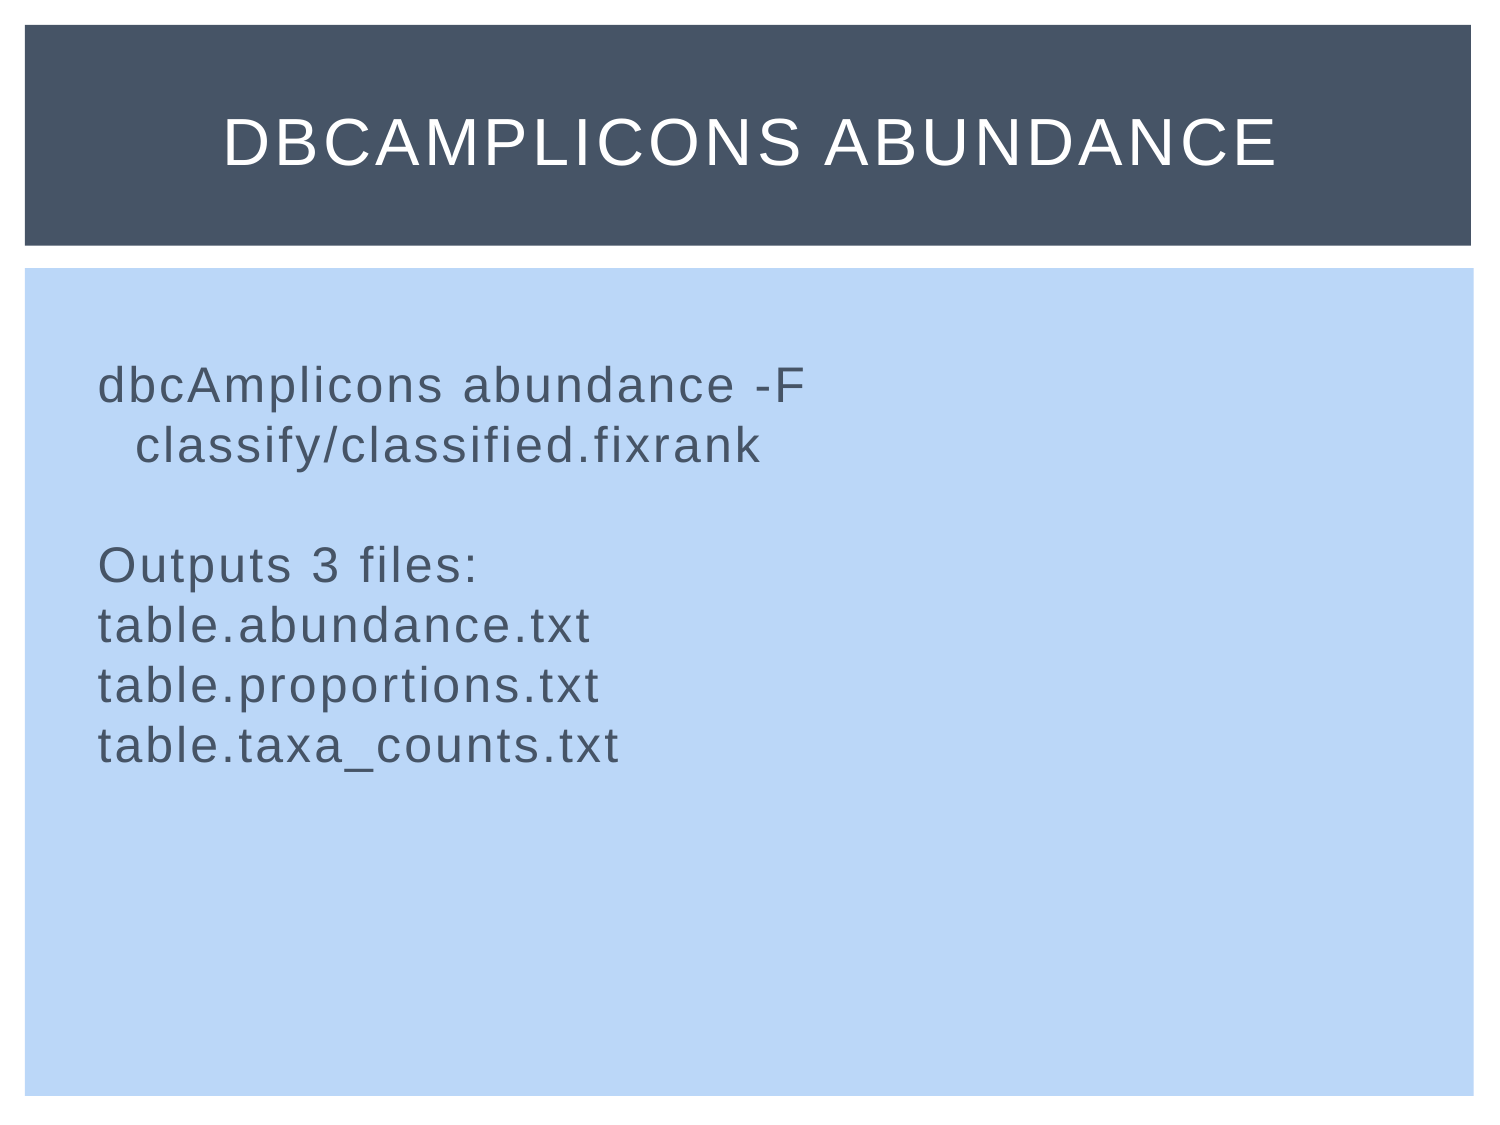

# dbcAmplicons abundance
dbcAmplicons abundance -F classify/classified.fixrank

Outputs 3 files:
table.abundance.txt
table.proportions.txt
table.taxa_counts.txt